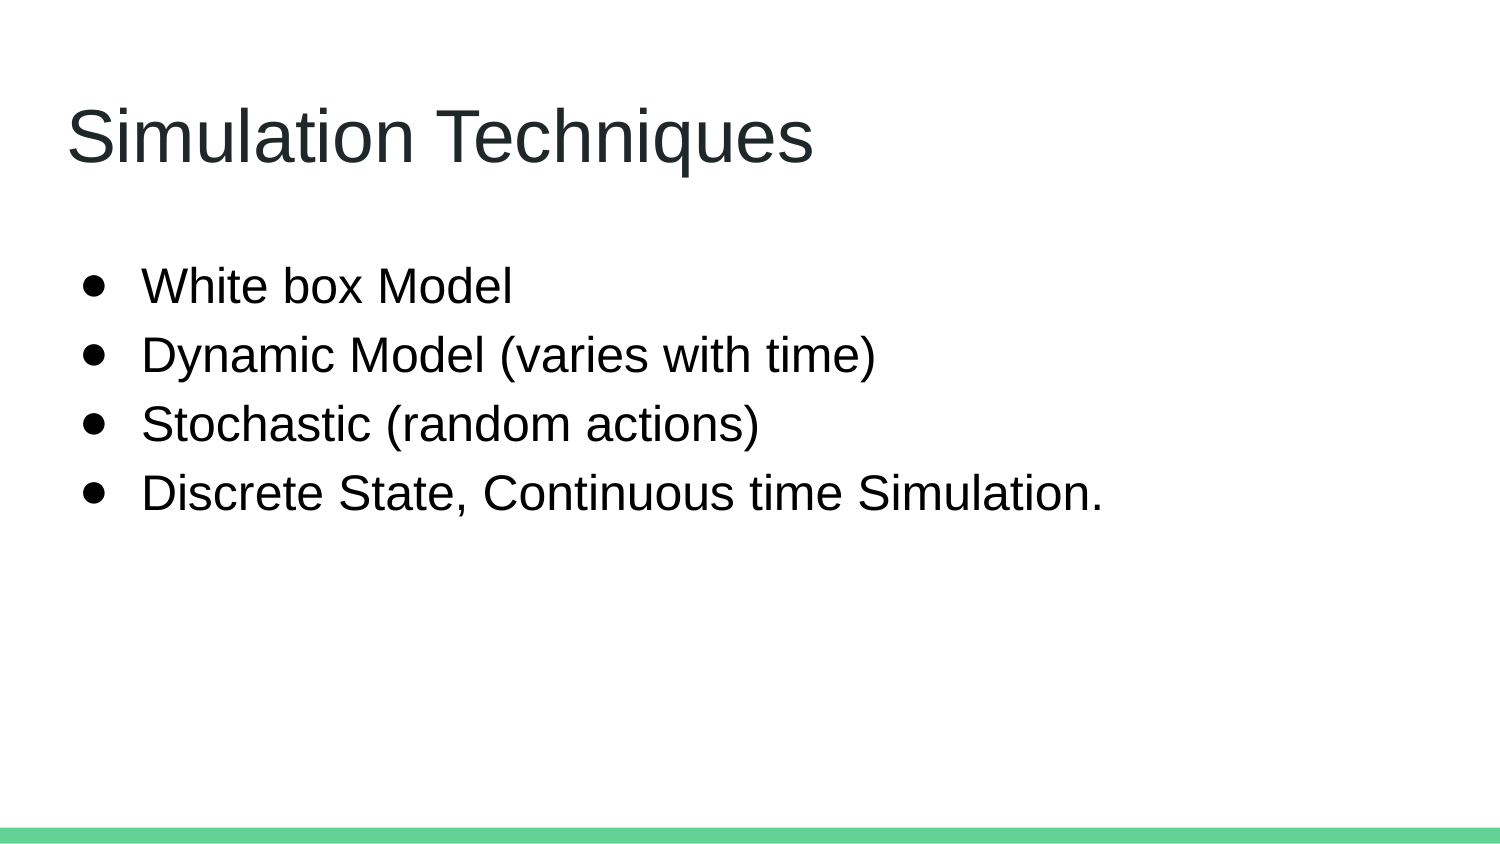

# Simulation Techniques
White box Model
Dynamic Model (varies with time)
Stochastic (random actions)
Discrete State, Continuous time Simulation.